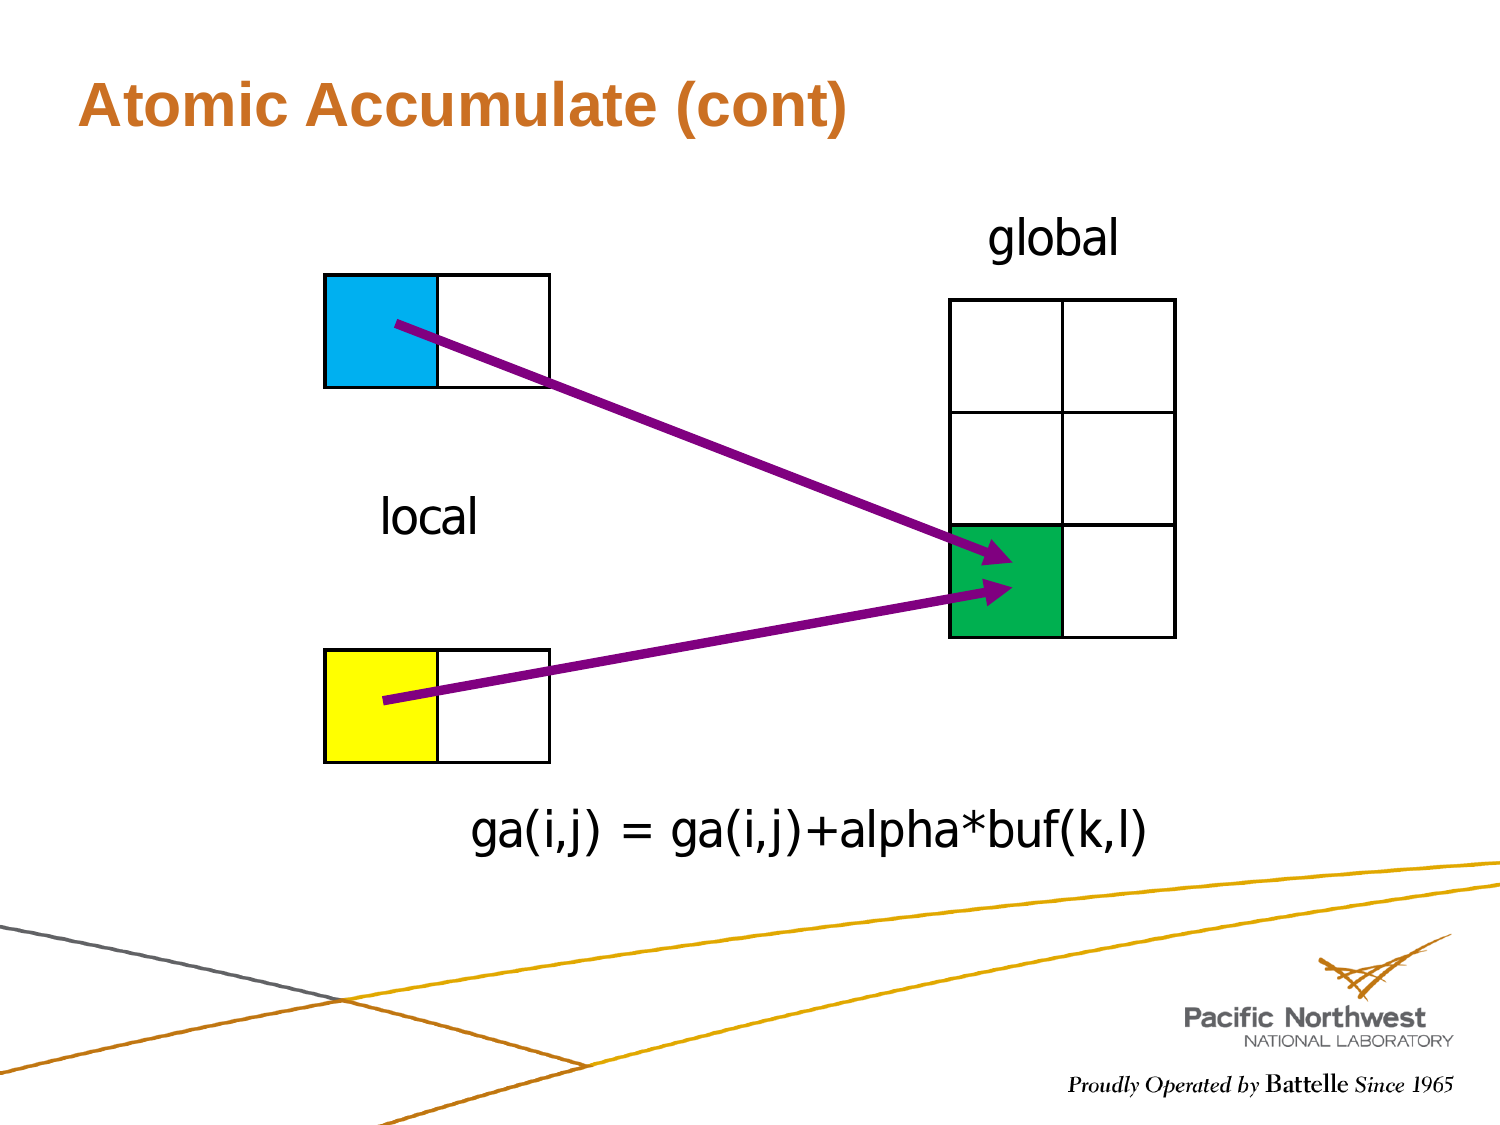

# Atomic Accumulate (cont)
global

local

ga(i,j) = ga(i,j)+alpha*buf(k,l)